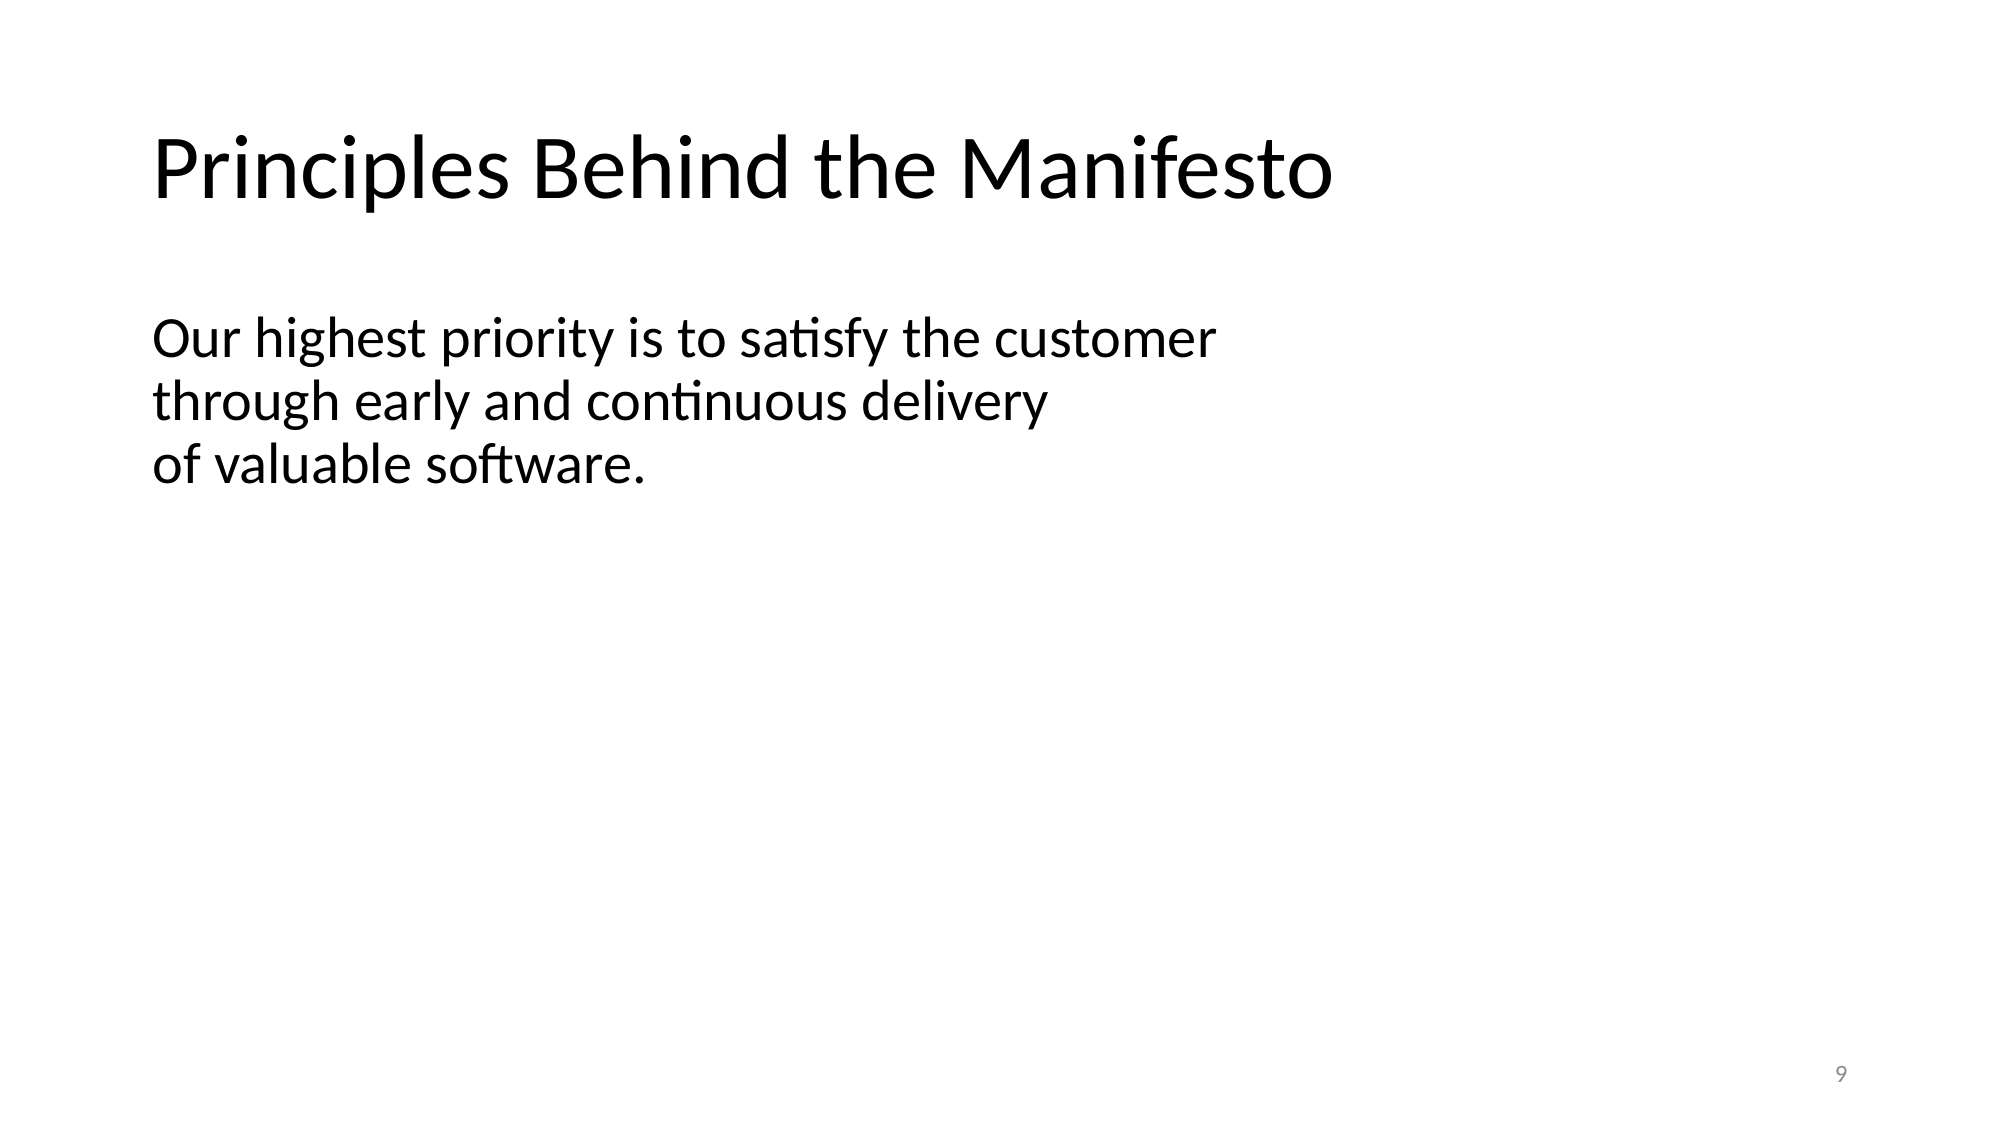

# Principles Behind the Manifesto
Our highest priority is to satisfy the customer
through early and continuous delivery
of valuable software.
9